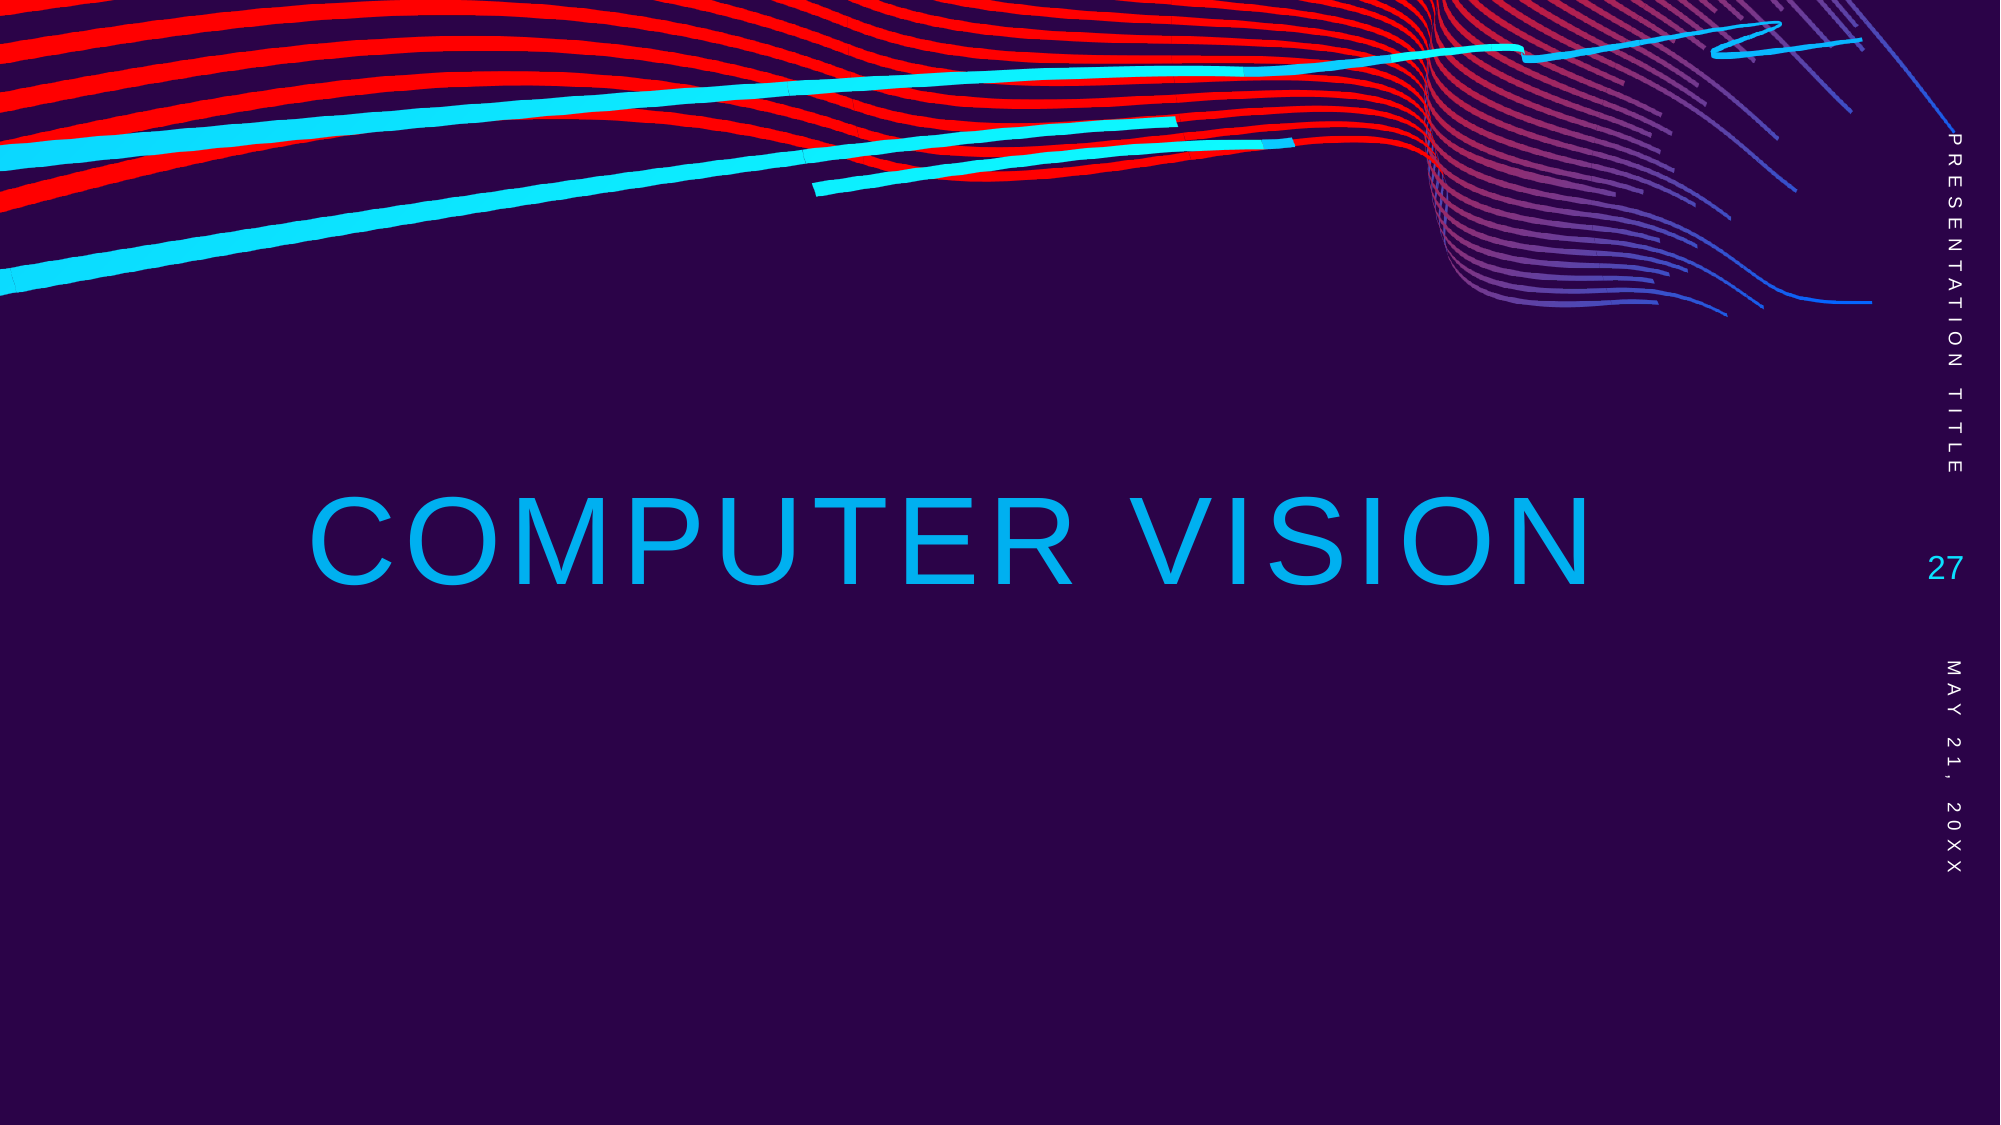

PRESENTATION TITLE
# Computer Vision
27
May 21, 20XX